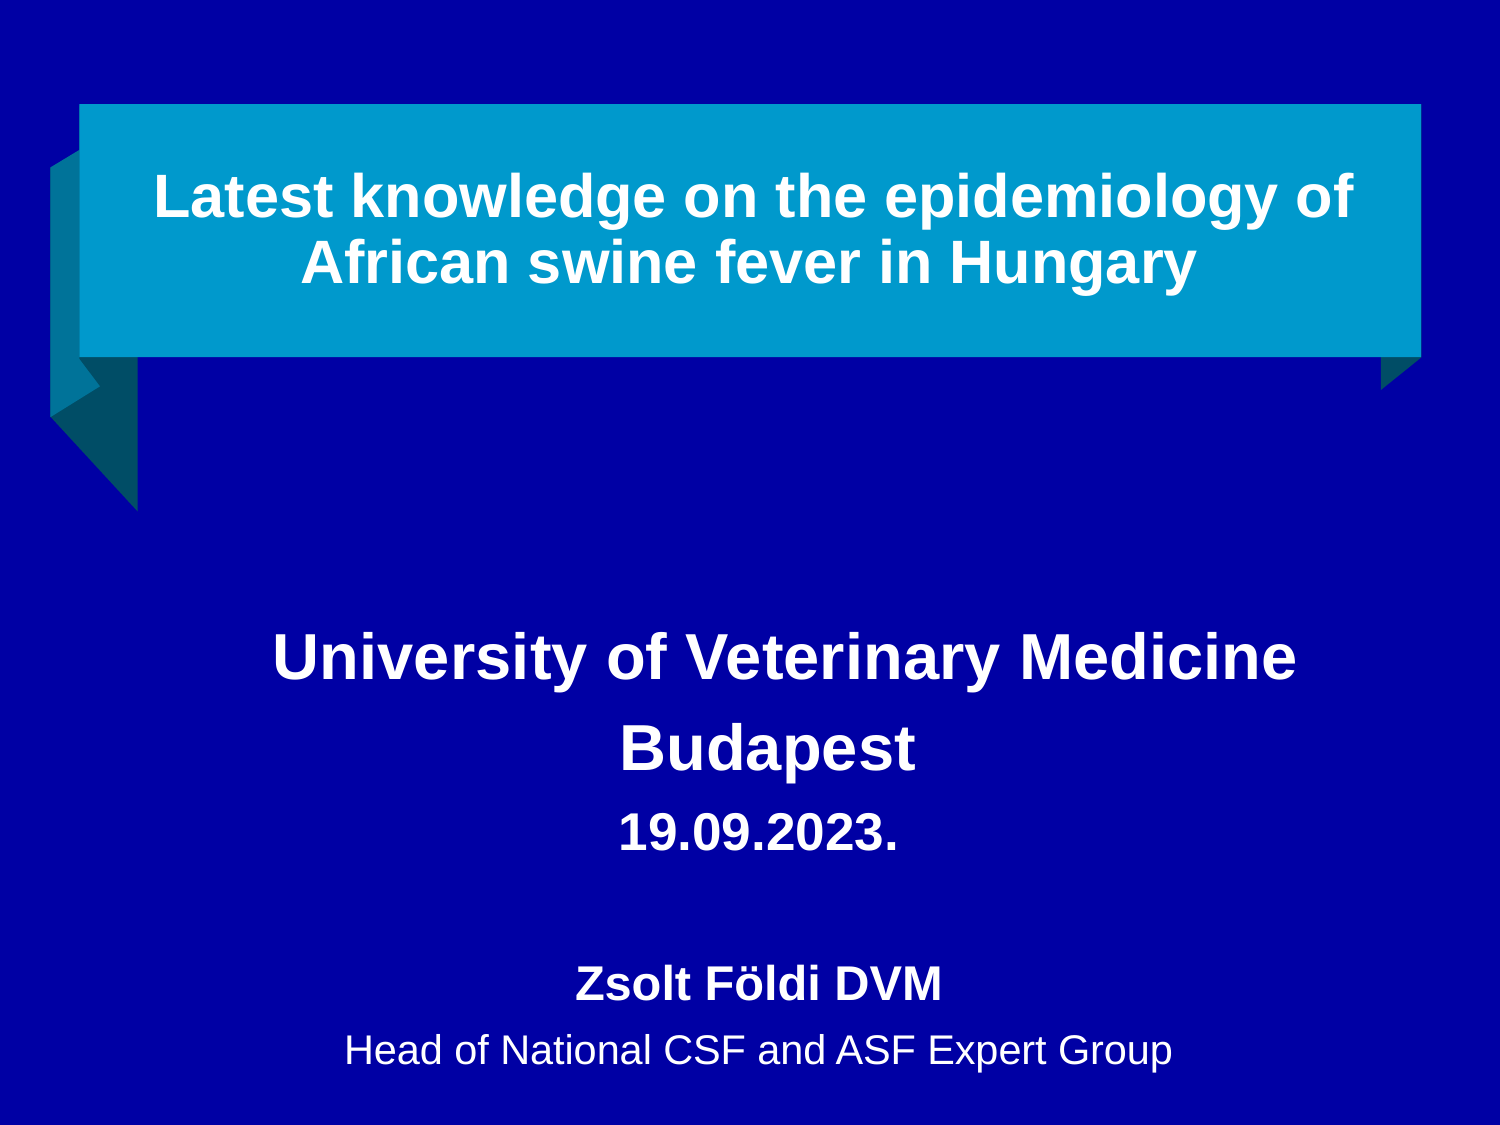

# Latest knowledge on the epidemiology of African swine fever in Hungary

   University of Veterinary Medicine
 Budapest
19.09.2023.

Zsolt Földi DVM
Head of National CSF and ASF Expert Group